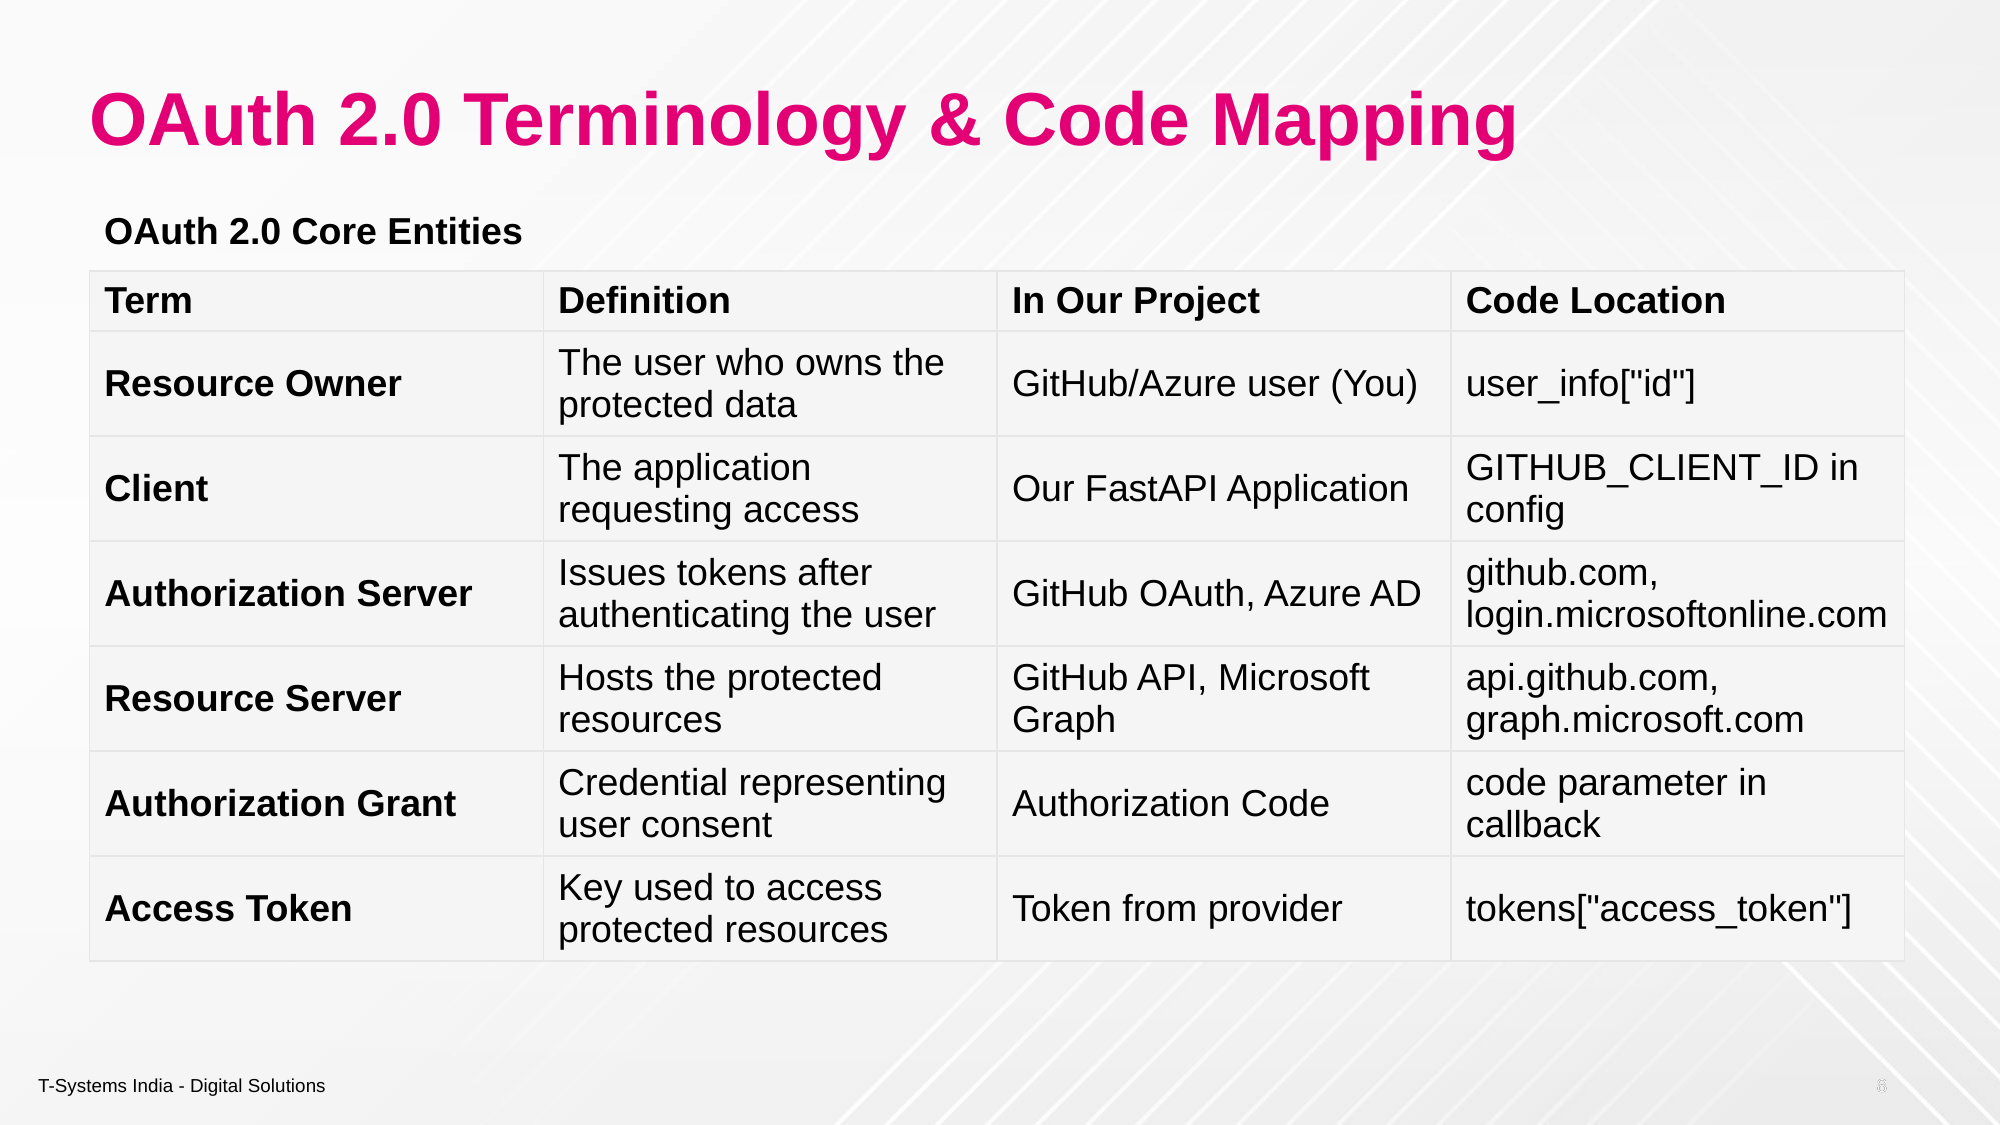

# OAuth 2.0 Terminology & Code Mapping
OAuth 2.0 Core Entities
| Term | Definition | In Our Project | Code Location |
| --- | --- | --- | --- |
| Resource Owner | The user who owns the protected data | GitHub/Azure user (You) | user\_info["id"] |
| Client | The application requesting access | Our FastAPI Application | GITHUB\_CLIENT\_ID in config |
| Authorization Server | Issues tokens after authenticating the user | GitHub OAuth, Azure AD | github.com, login.microsoftonline.com |
| Resource Server | Hosts the protected resources | GitHub API, Microsoft Graph | api.github.com, graph.microsoft.com |
| Authorization Grant | Credential representing user consent | Authorization Code | code parameter in callback |
| Access Token | Key used to access protected resources | Token from provider | tokens["access\_token"] |

T-Systems India - Digital Solutions
8
8